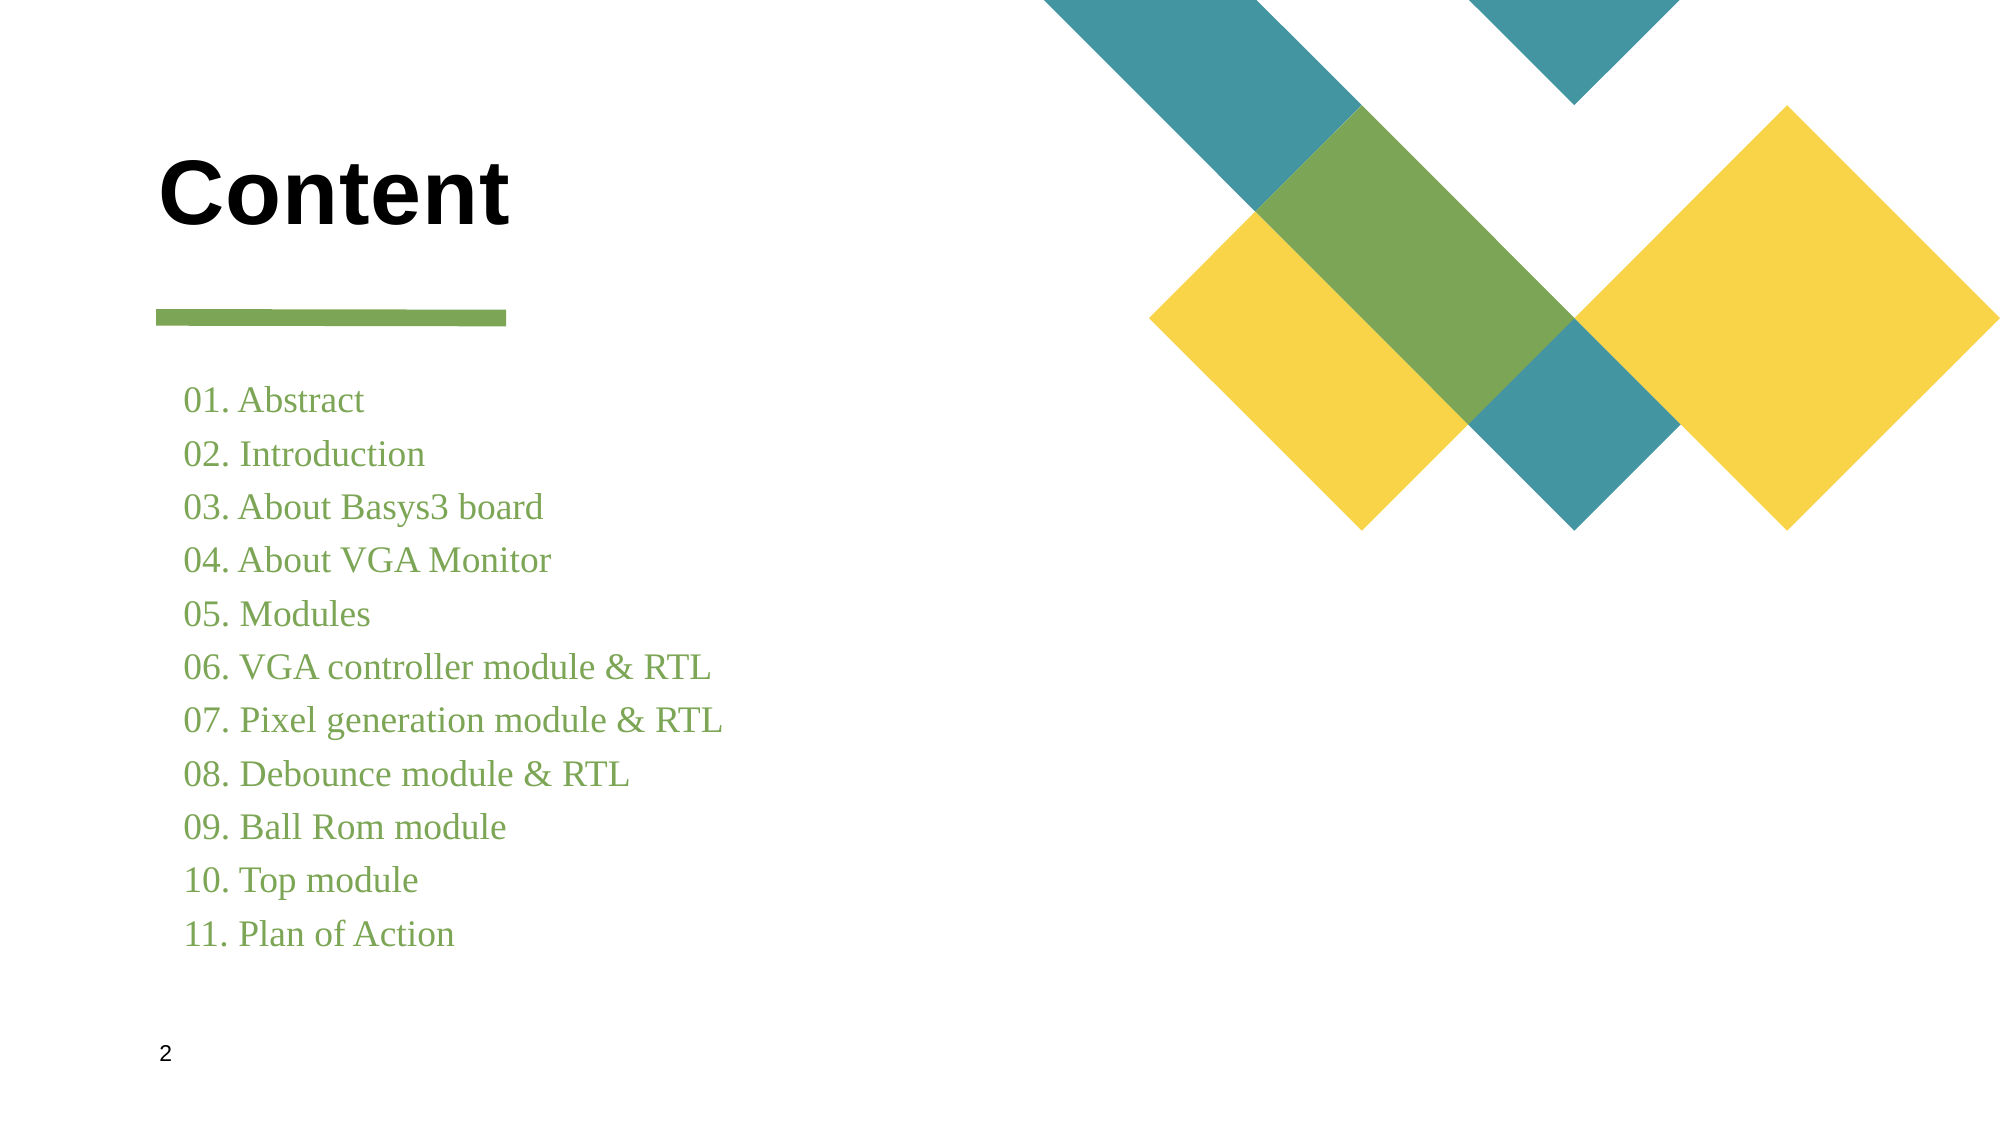

# Content

01. Abstract
02. Introduction
03. About Basys3 board
04. About VGA Monitor
05. Modules
06. VGA controller module & RTL
07. Pixel generation module & RTL
08. Debounce module & RTL
09. Ball Rom module
10. Top module
11. Plan of Action

2